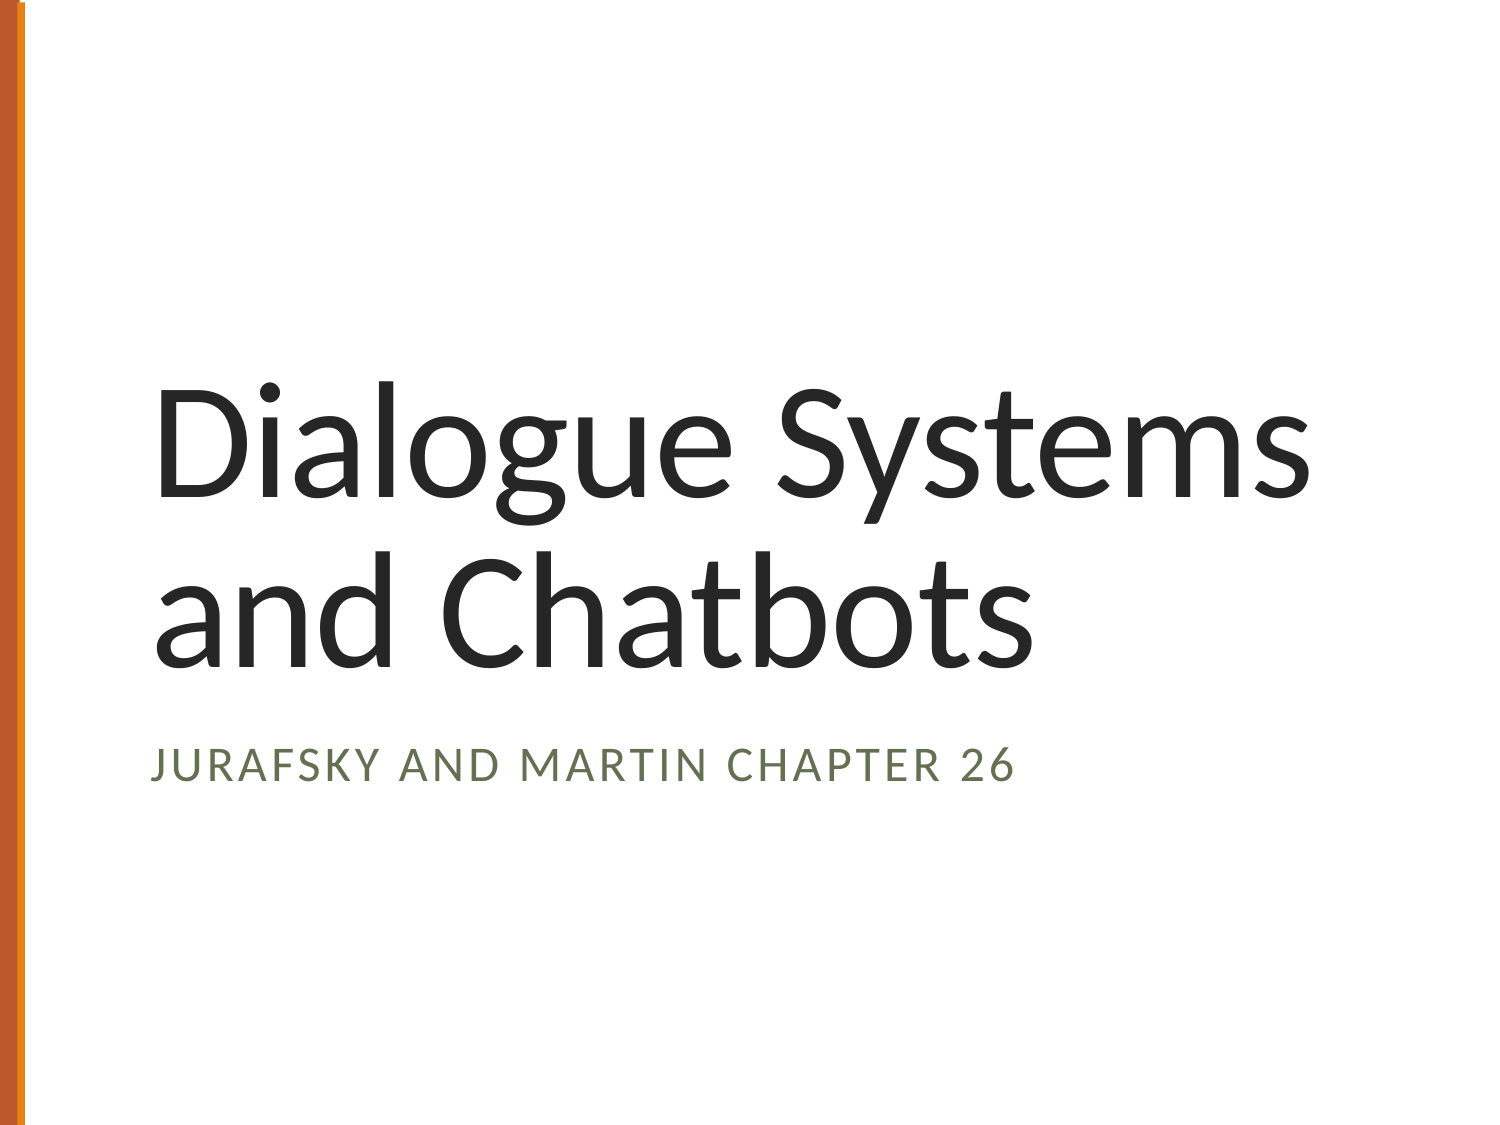

# Dialogue Systems and Chatbots

Jurafsky and Martin Chapter 26